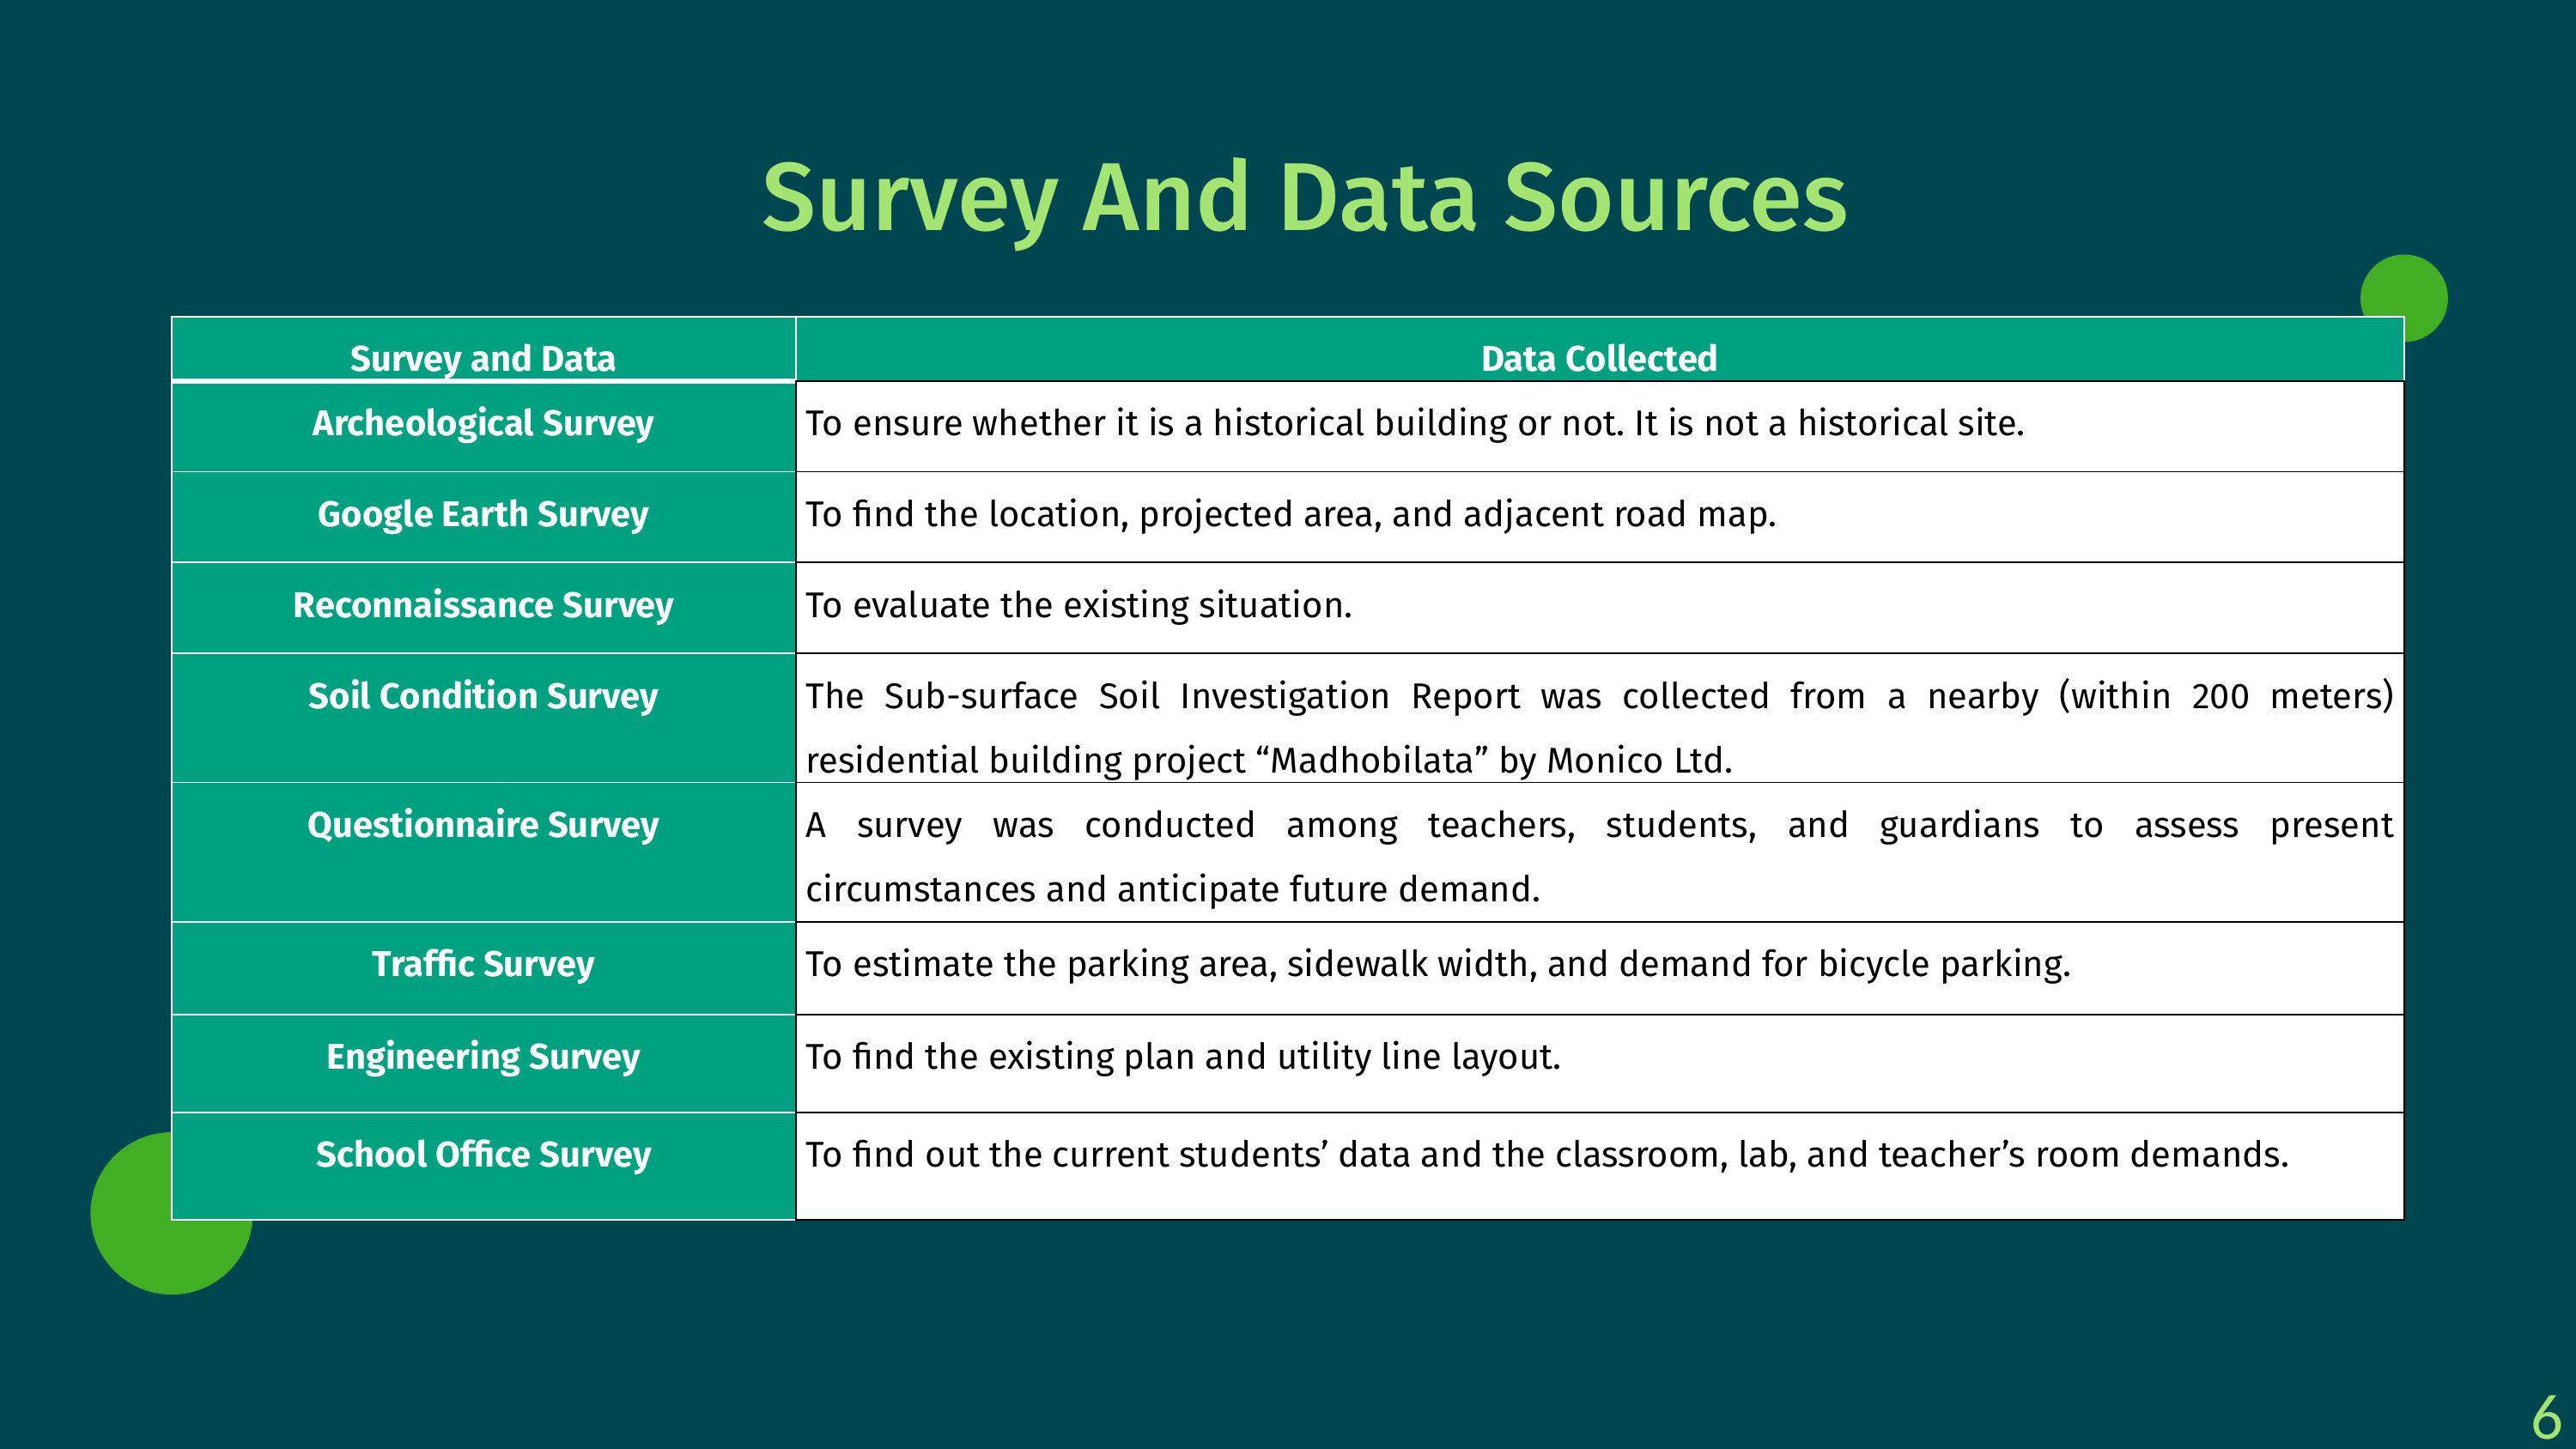

Survey And Data Sources

| Survey and Data | Data Collected |
| --- | --- |
| Archeological Survey | To ensure whether it is a historical building or not. It is not a historical site. |
| Google Earth Survey | To find the location, projected area, and adjacent road map. |
| Reconnaissance Survey | To evaluate the existing situation. |
| Soil Condition Survey | The Sub-surface Soil Investigation Report was collected from a nearby (within 200 meters) residential building project “Madhobilata” by Monico Ltd. |
| Questionnaire Survey | A survey was conducted among teachers, students, and guardians to assess present circumstances and anticipate future demand. |
| Traffic Survey | To estimate the parking area, sidewalk width, and demand for bicycle parking. |
| Engineering Survey | To find the existing plan and utility line layout. |
| School Office Survey | To find out the current students’ data and the classroom, lab, and teacher’s room demands. |

6